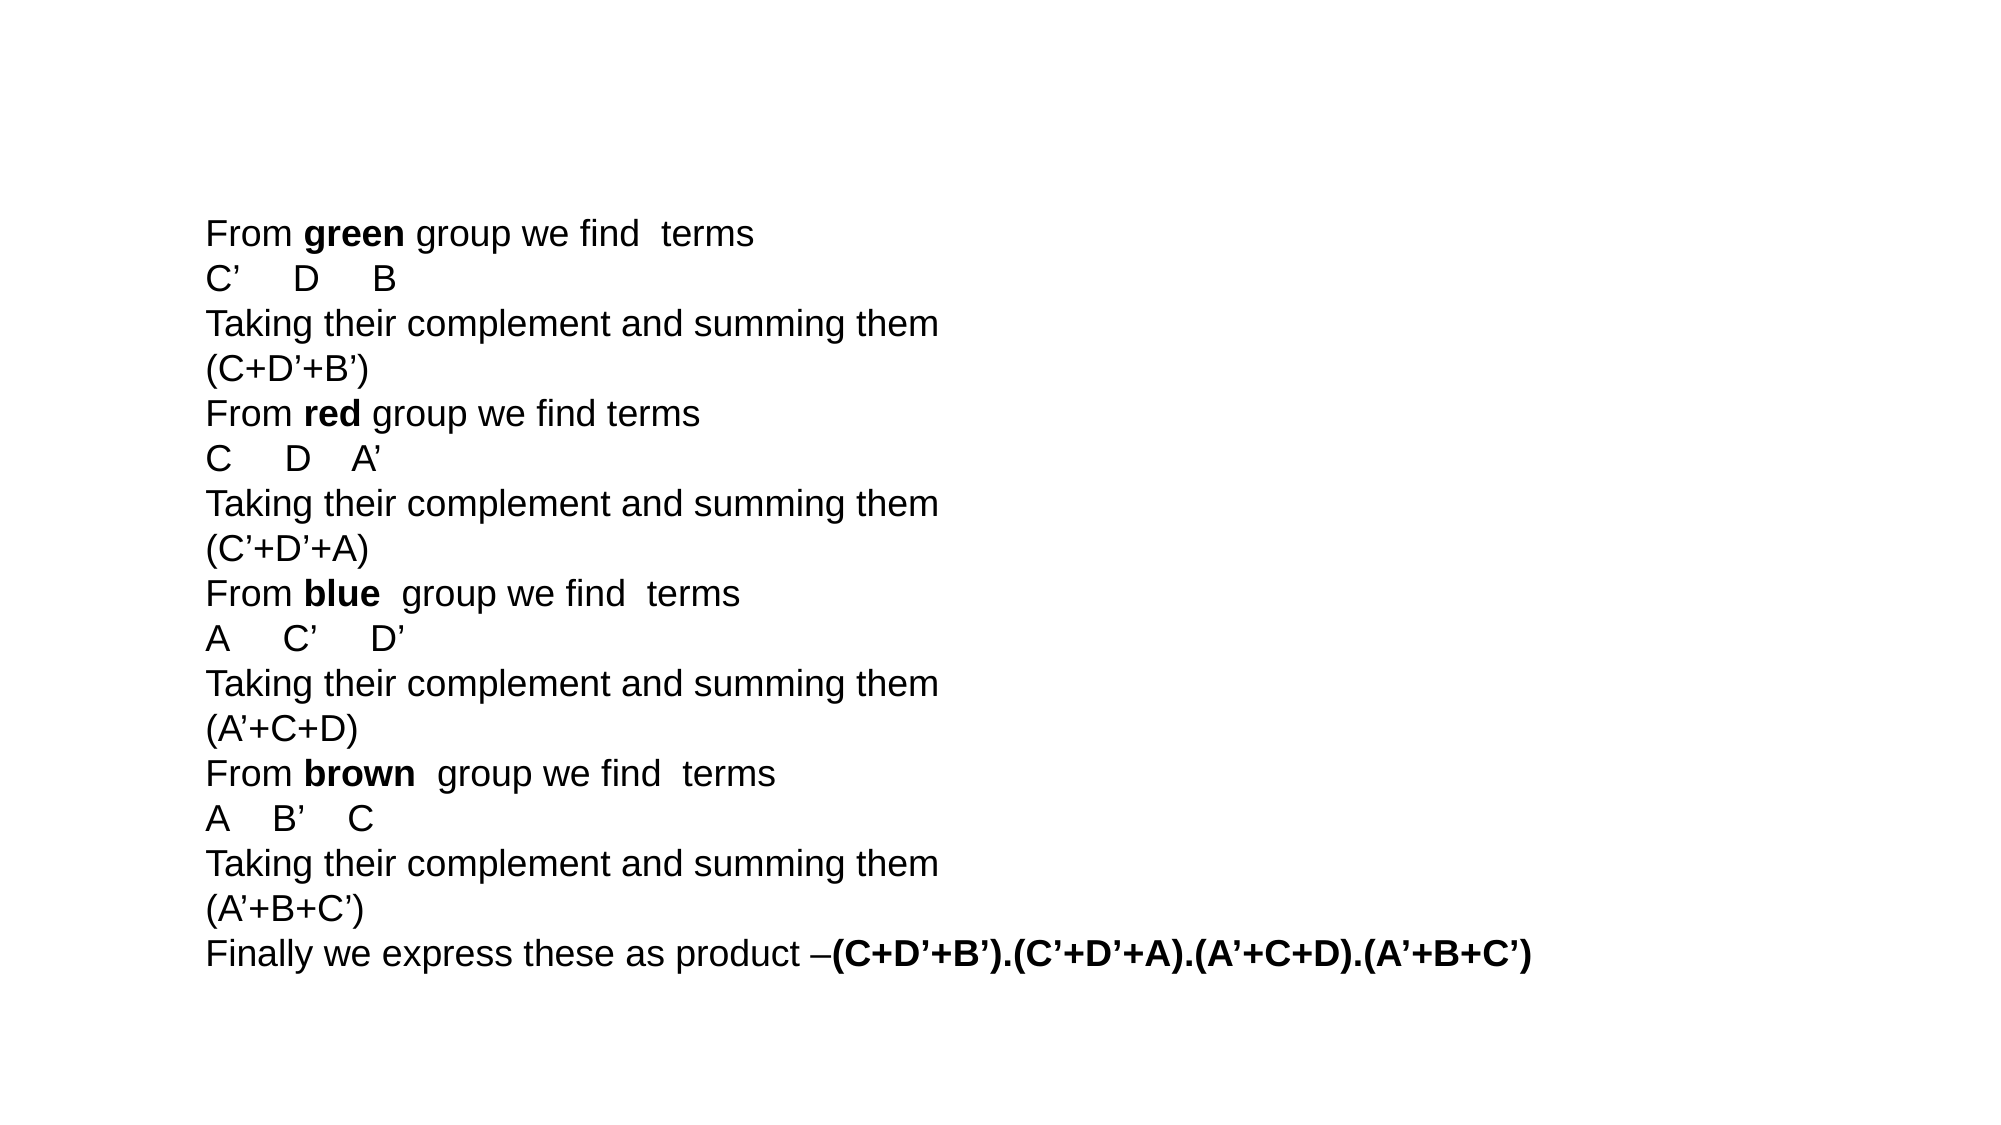

#
From green group we find  terms
C’     D     B
Taking their complement and summing them
(C+D’+B’)
From red group we find terms
C     D    A’
Taking their complement and summing them
(C’+D’+A)
From blue  group we find  terms
A     C’     D’
Taking their complement and summing them
(A’+C+D)
From brown  group we find  terms
A    B’    C
Taking their complement and summing them
(A’+B+C’)
Finally we express these as product –(C+D’+B’).(C’+D’+A).(A’+C+D).(A’+B+C’)